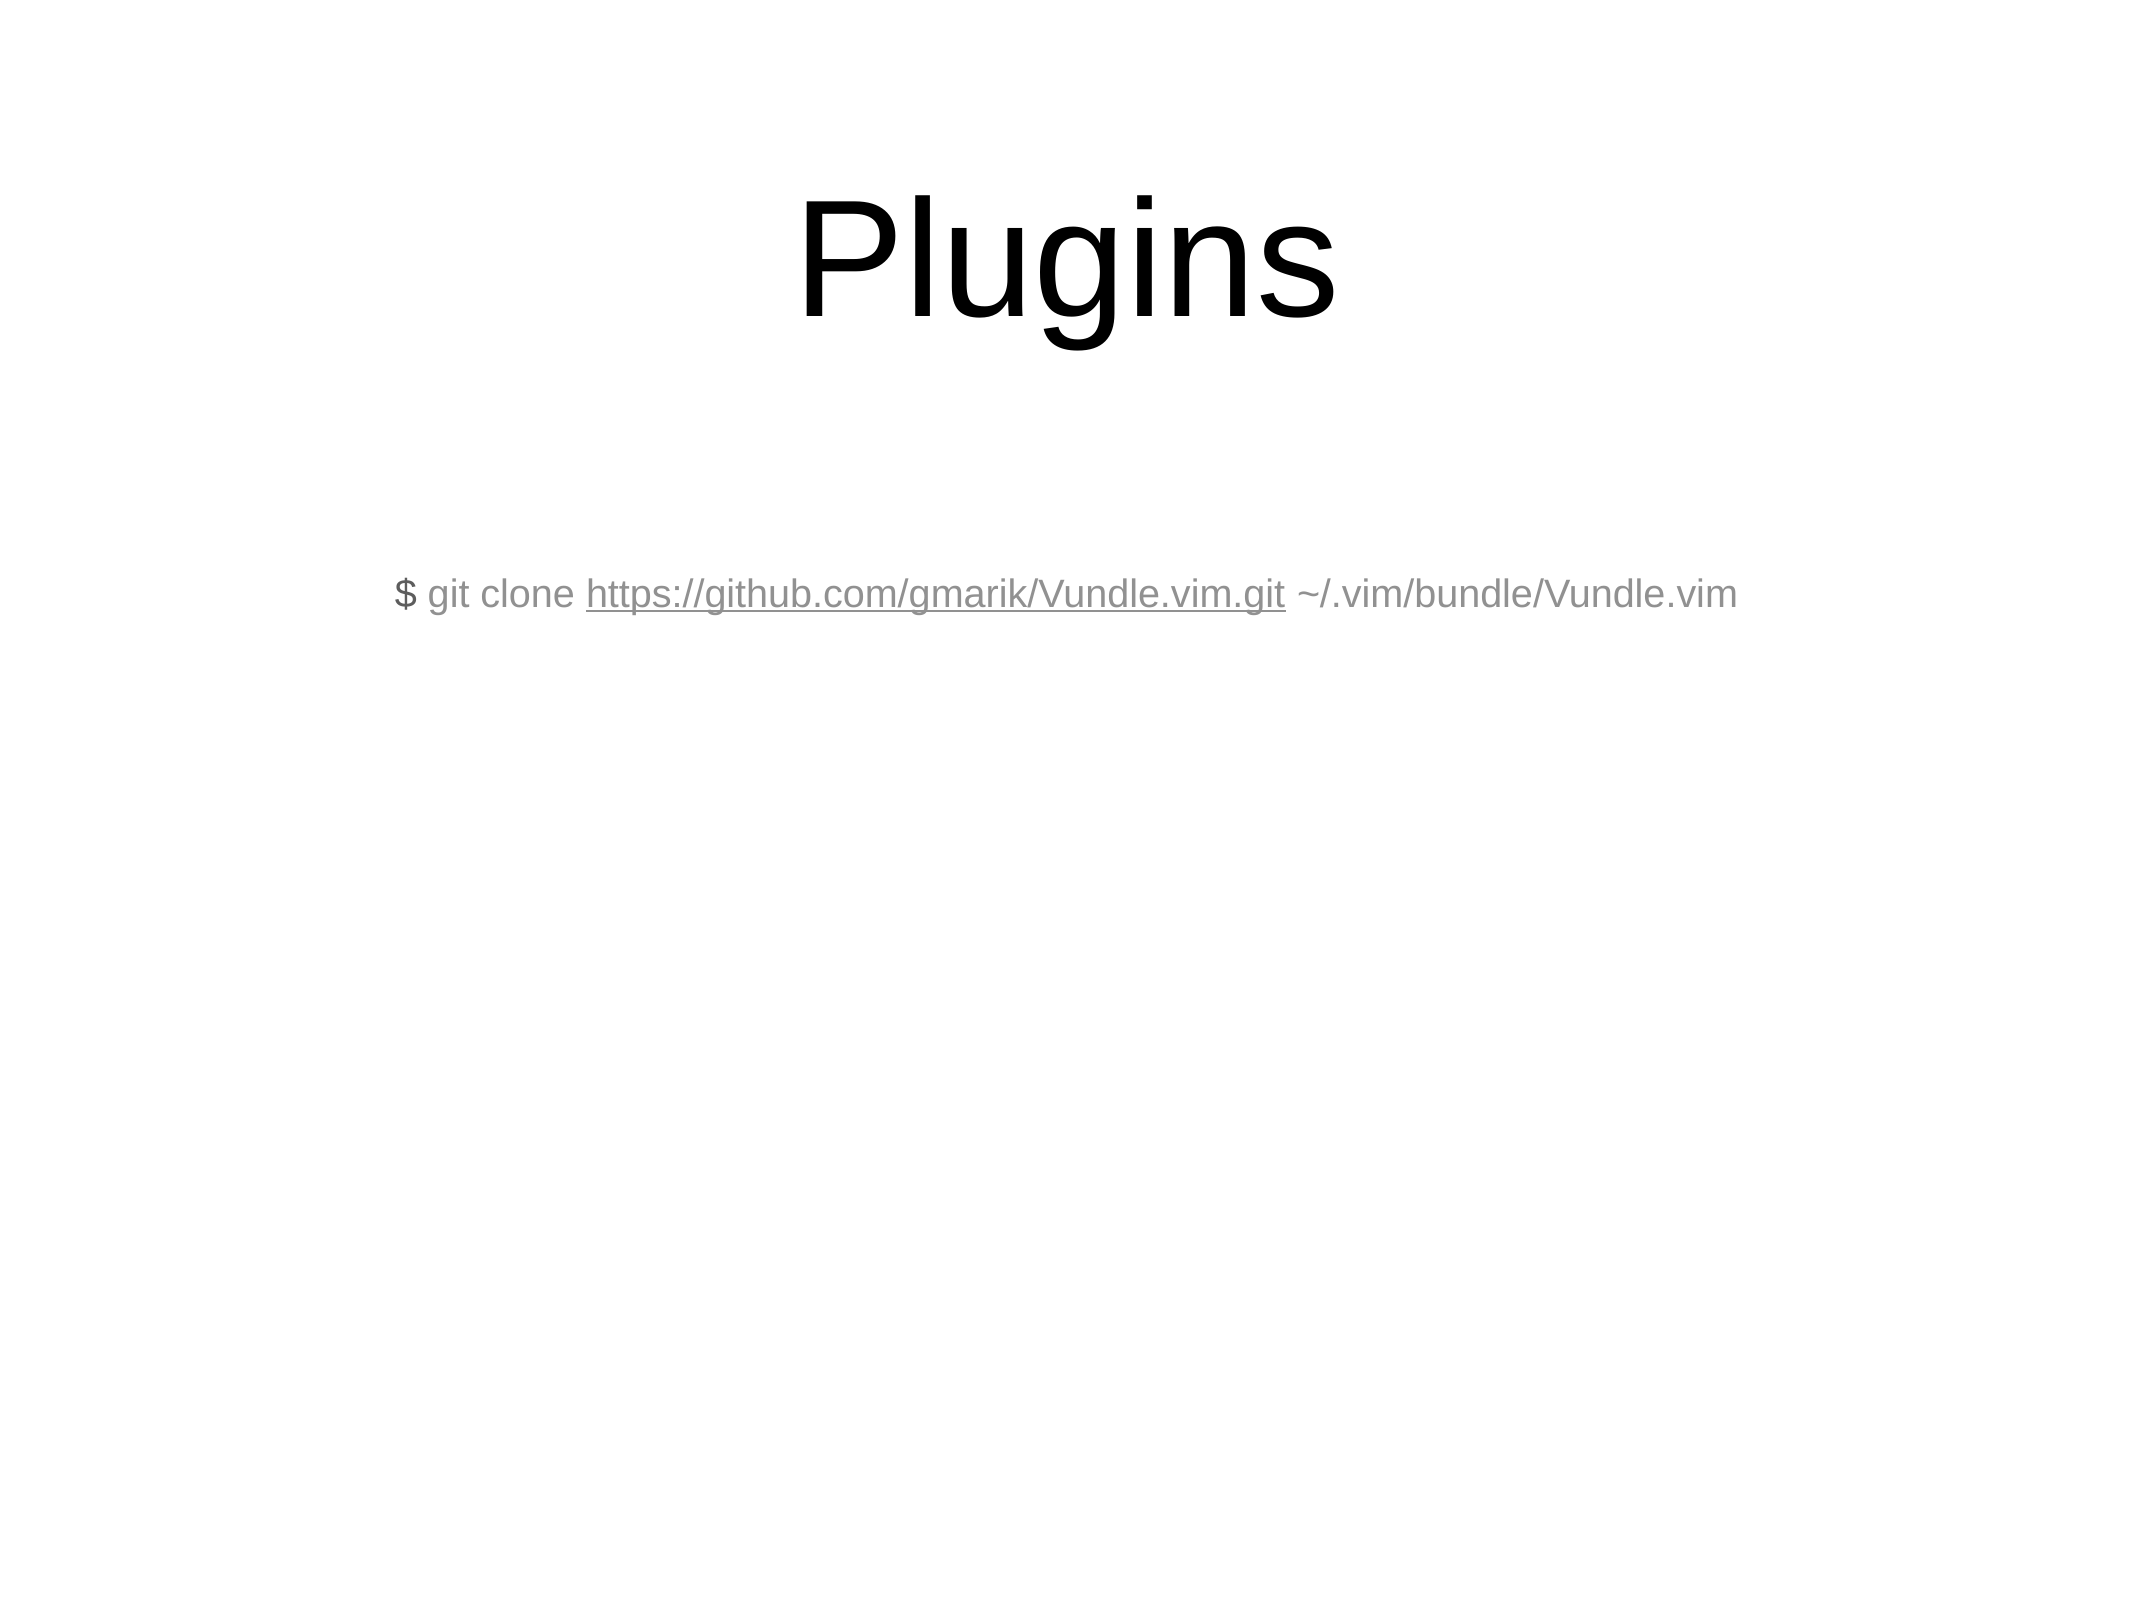

# Plugins
$ git clone https://github.com/gmarik/Vundle.vim.git ~/.vim/bundle/Vundle.vim